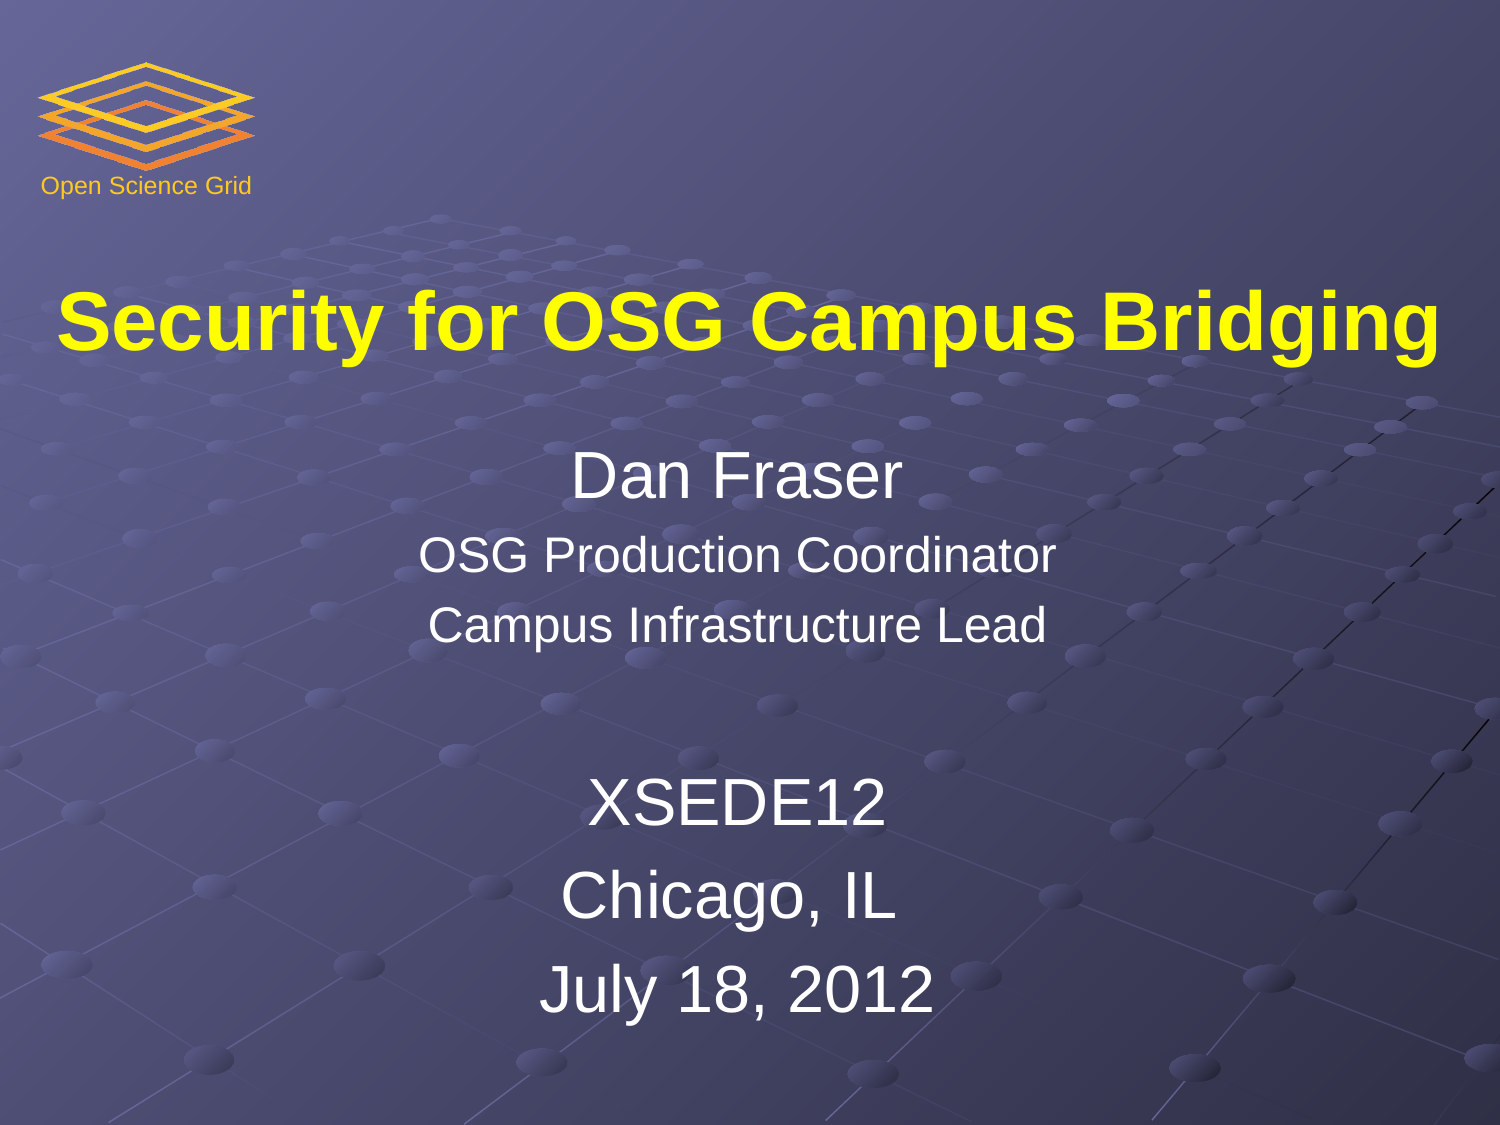

Security for OSG Campus Bridging

Dan Fraser
OSG Production Coordinator
Campus Infrastructure Lead

XSEDE12
Chicago, IL
July 18, 2012